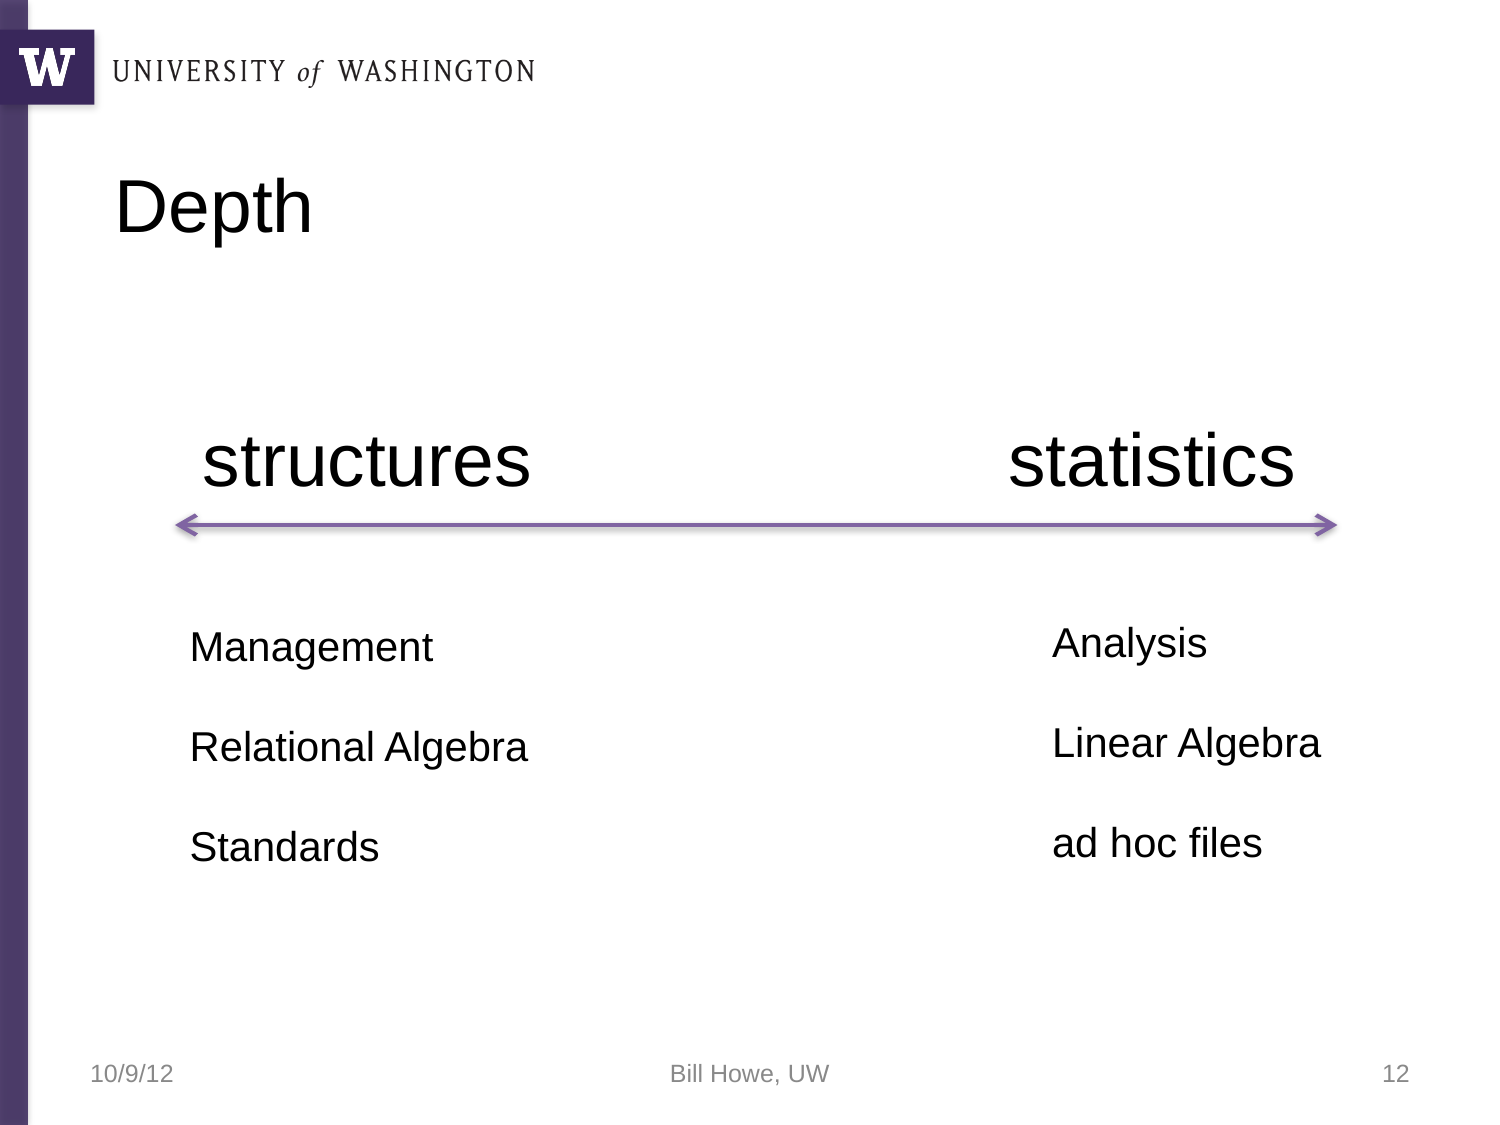

Depth
# structures                       statistics
Analysis

Linear Algebra

ad hoc files
Management

Relational Algebra

Standards

10/9/12
Bill Howe, UW
12